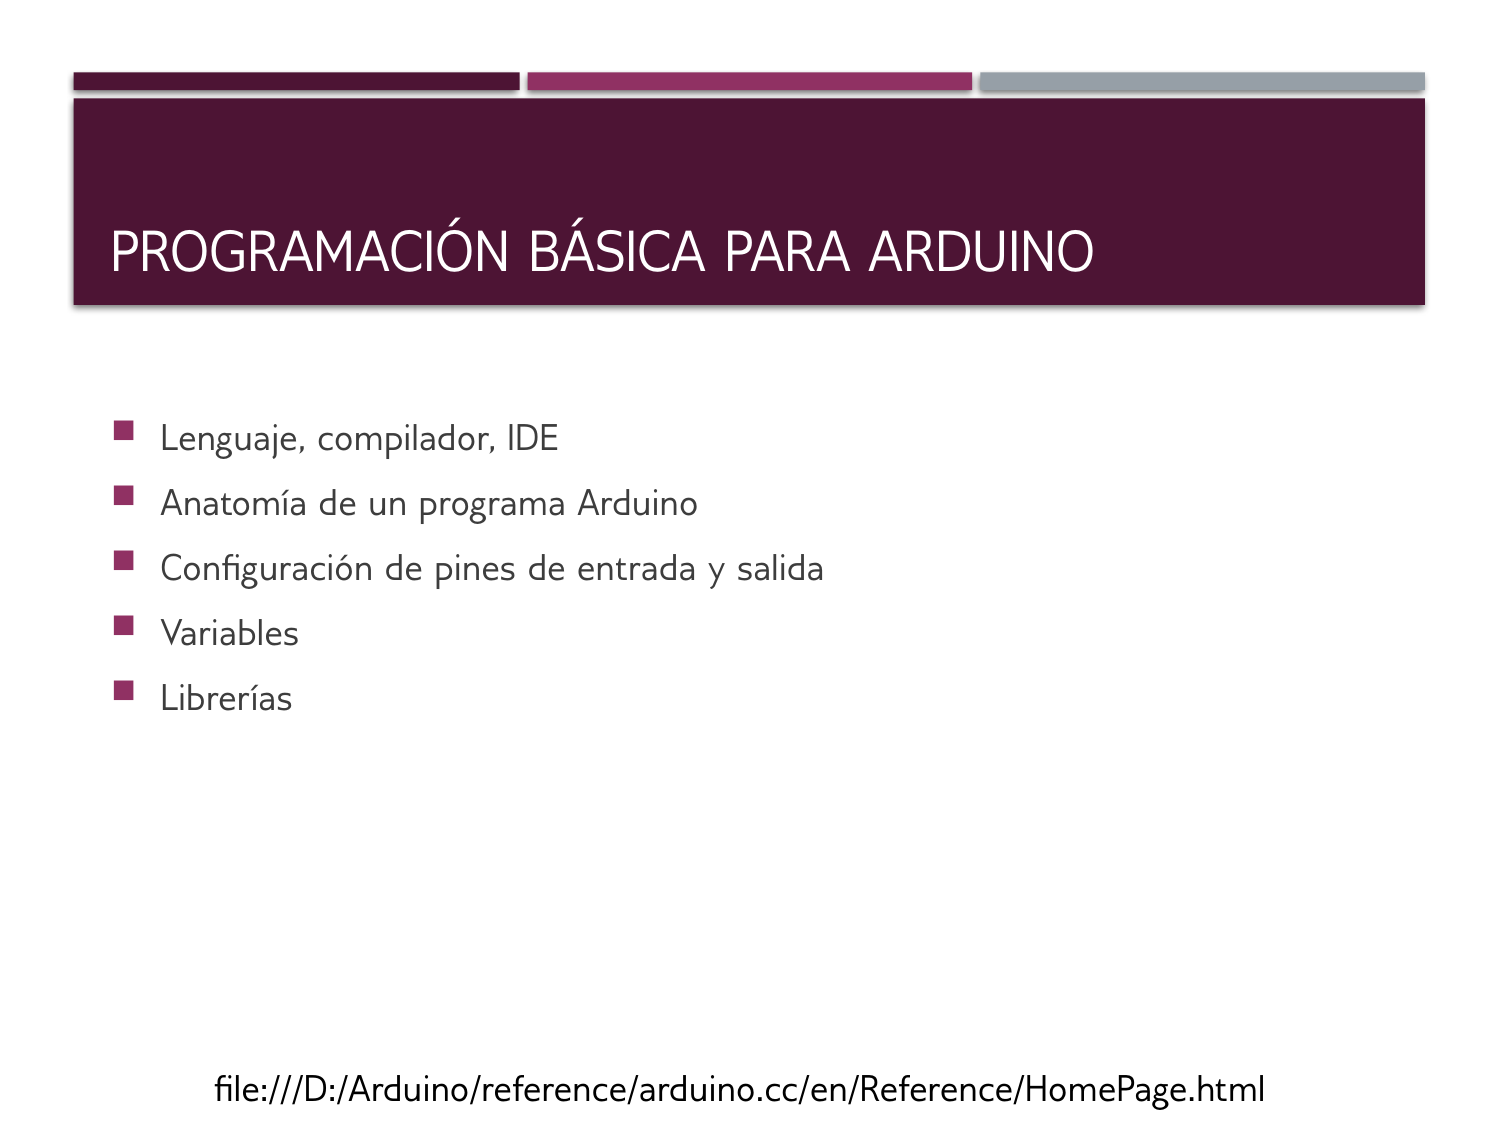

# Programación básica para Arduino
Lenguaje, compilador, IDE
Anatomía de un programa Arduino
Configuración de pines de entrada y salida
Variables
Librerías

file:///D:/Arduino/reference/arduino.cc/en/Reference/HomePage.html